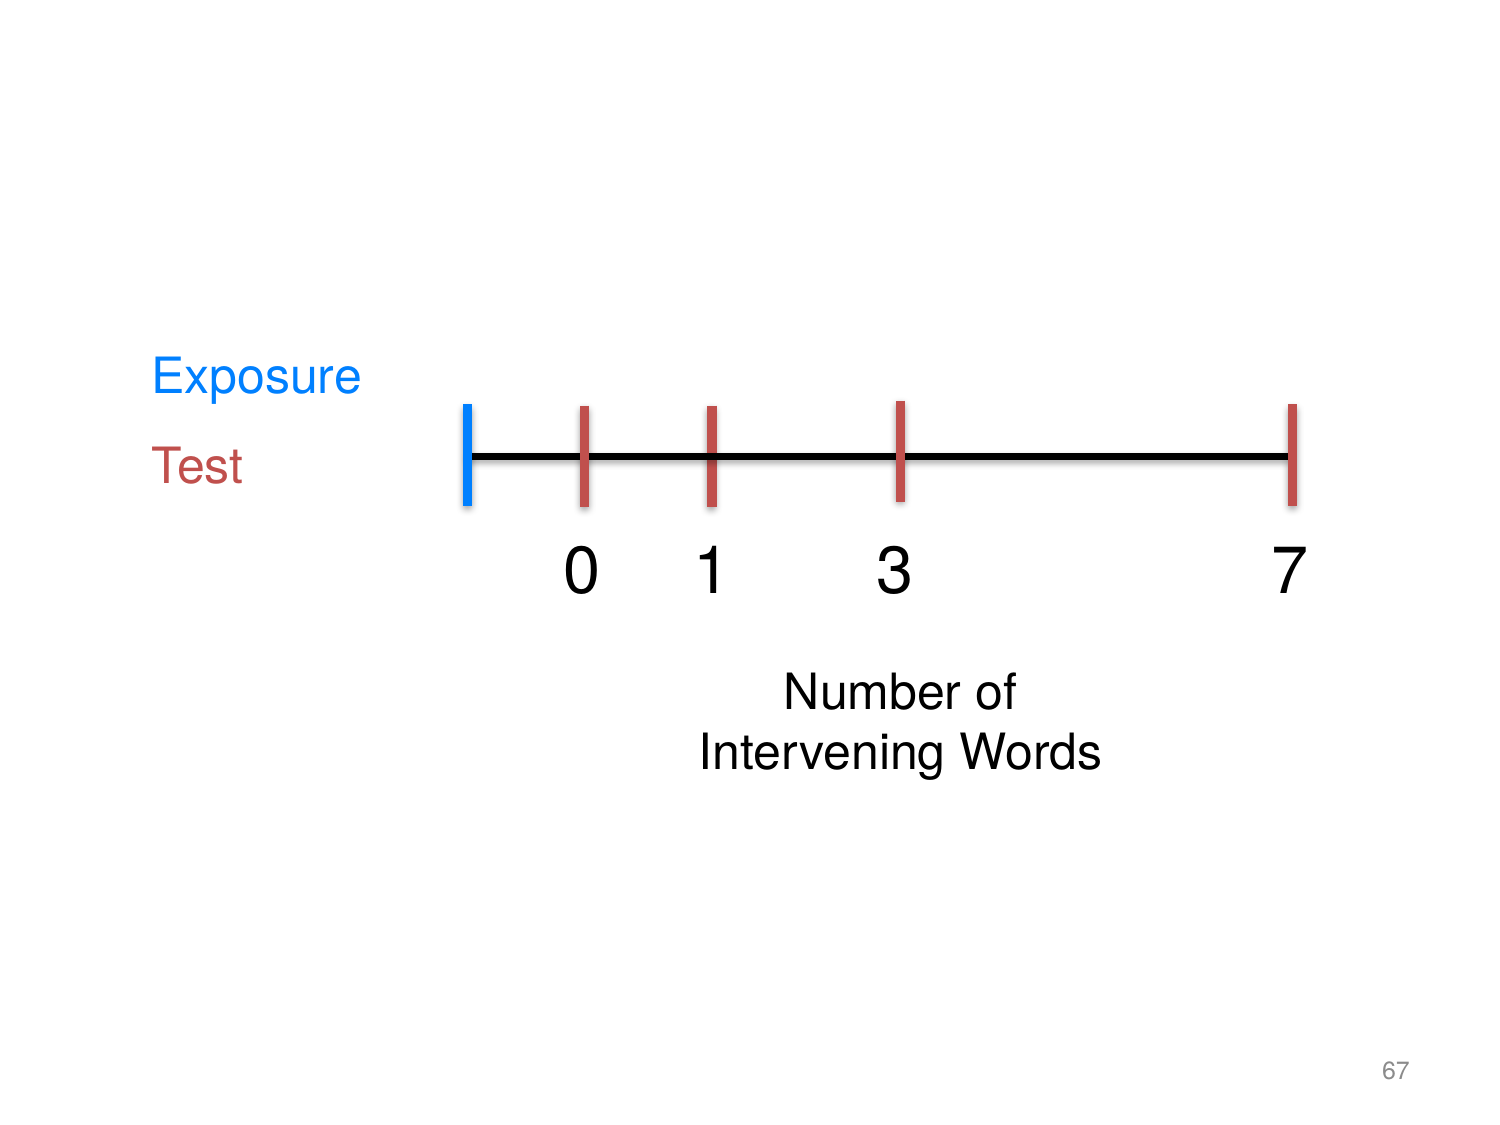

Exposure
Test
0
1
3
7
Number of Intervening Words
67